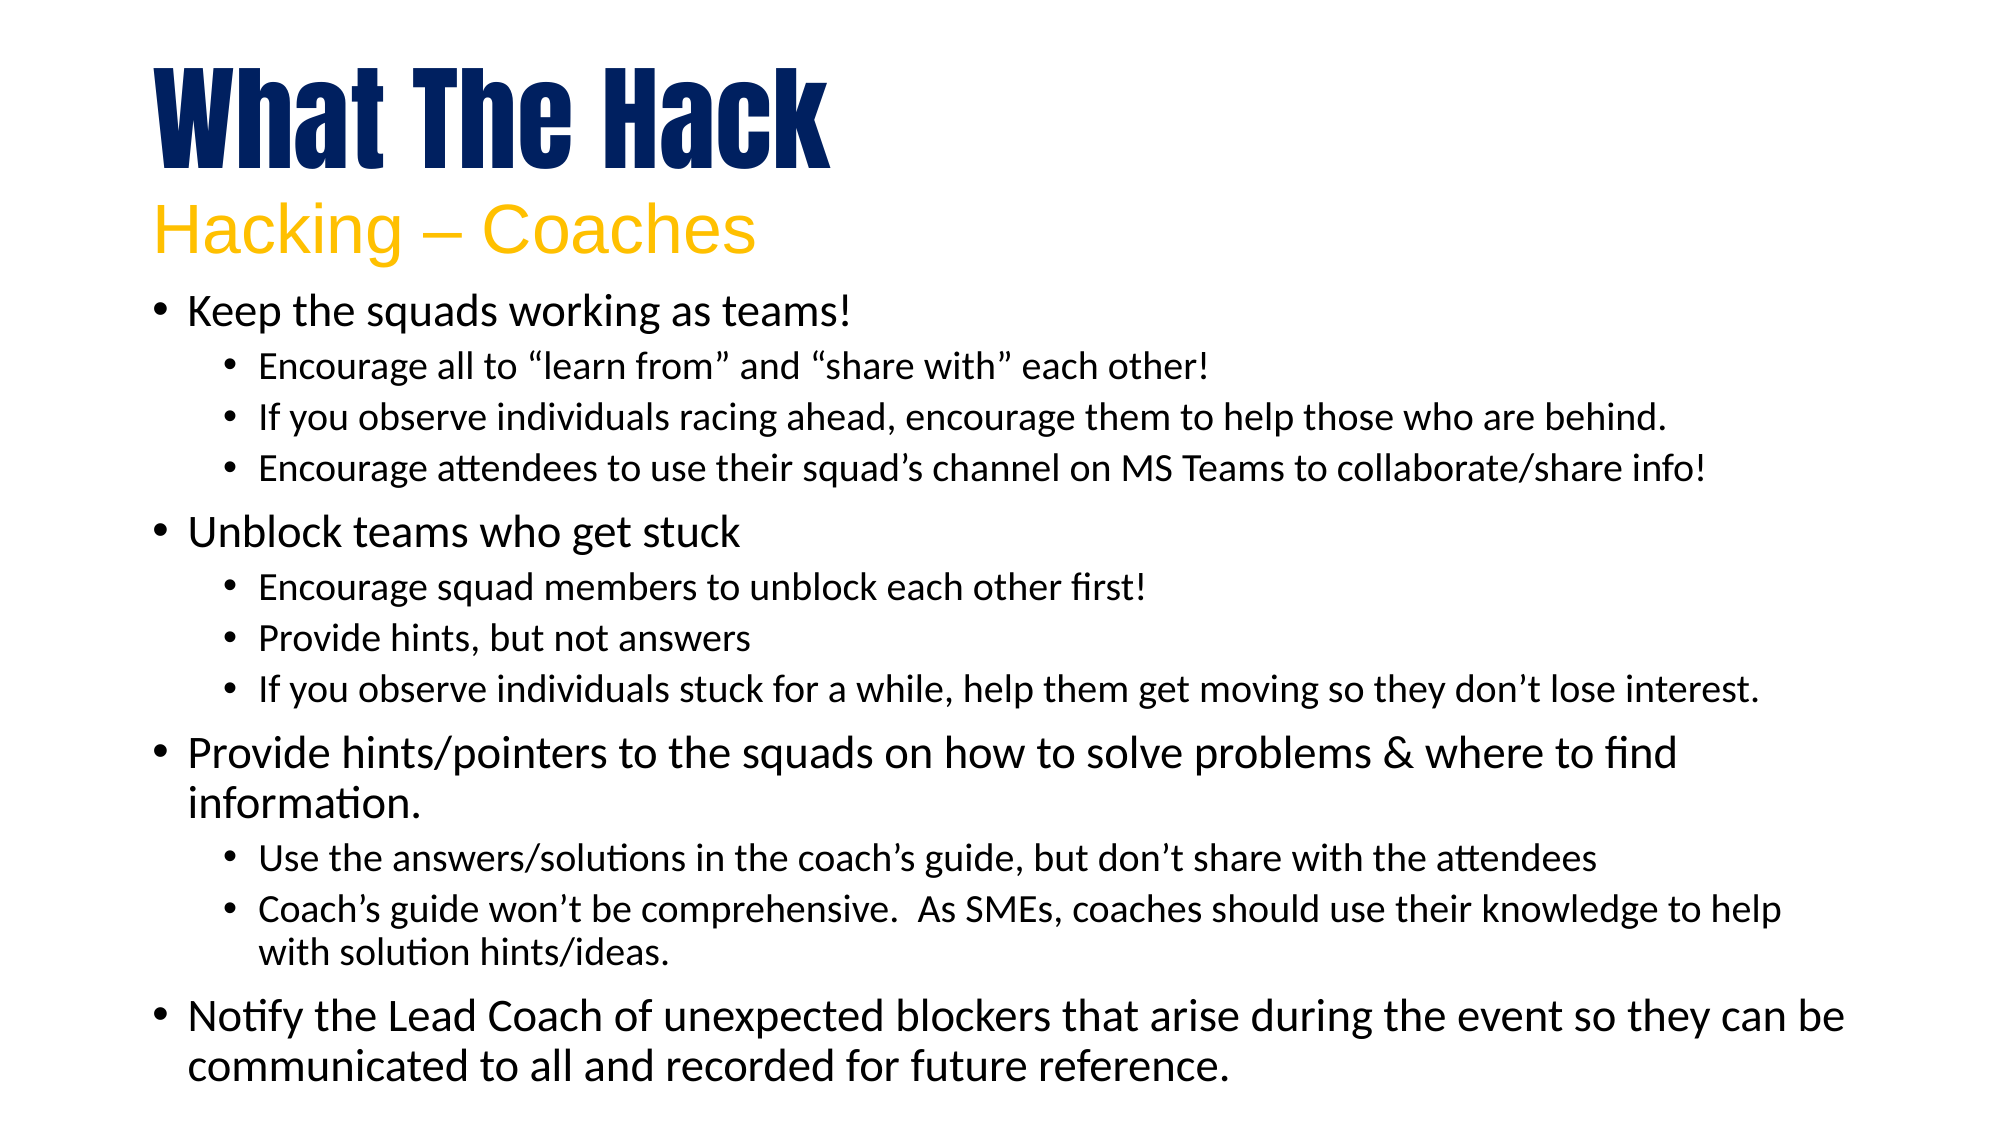

# What The Hack Hacking – Coaches
Keep the squads working as teams!
Encourage all to “learn from” and “share with” each other!
If you observe individuals racing ahead, encourage them to help those who are behind.
Encourage attendees to use their squad’s channel on MS Teams to collaborate/share info!
Unblock teams who get stuck
Encourage squad members to unblock each other first!
Provide hints, but not answers
If you observe individuals stuck for a while, help them get moving so they don’t lose interest.
Provide hints/pointers to the squads on how to solve problems & where to find information.
Use the answers/solutions in the coach’s guide, but don’t share with the attendees
Coach’s guide won’t be comprehensive.  As SMEs, coaches should use their knowledge to help with solution hints/ideas.
Notify the Lead Coach of unexpected blockers that arise during the event so they can be communicated to all and recorded for future reference.